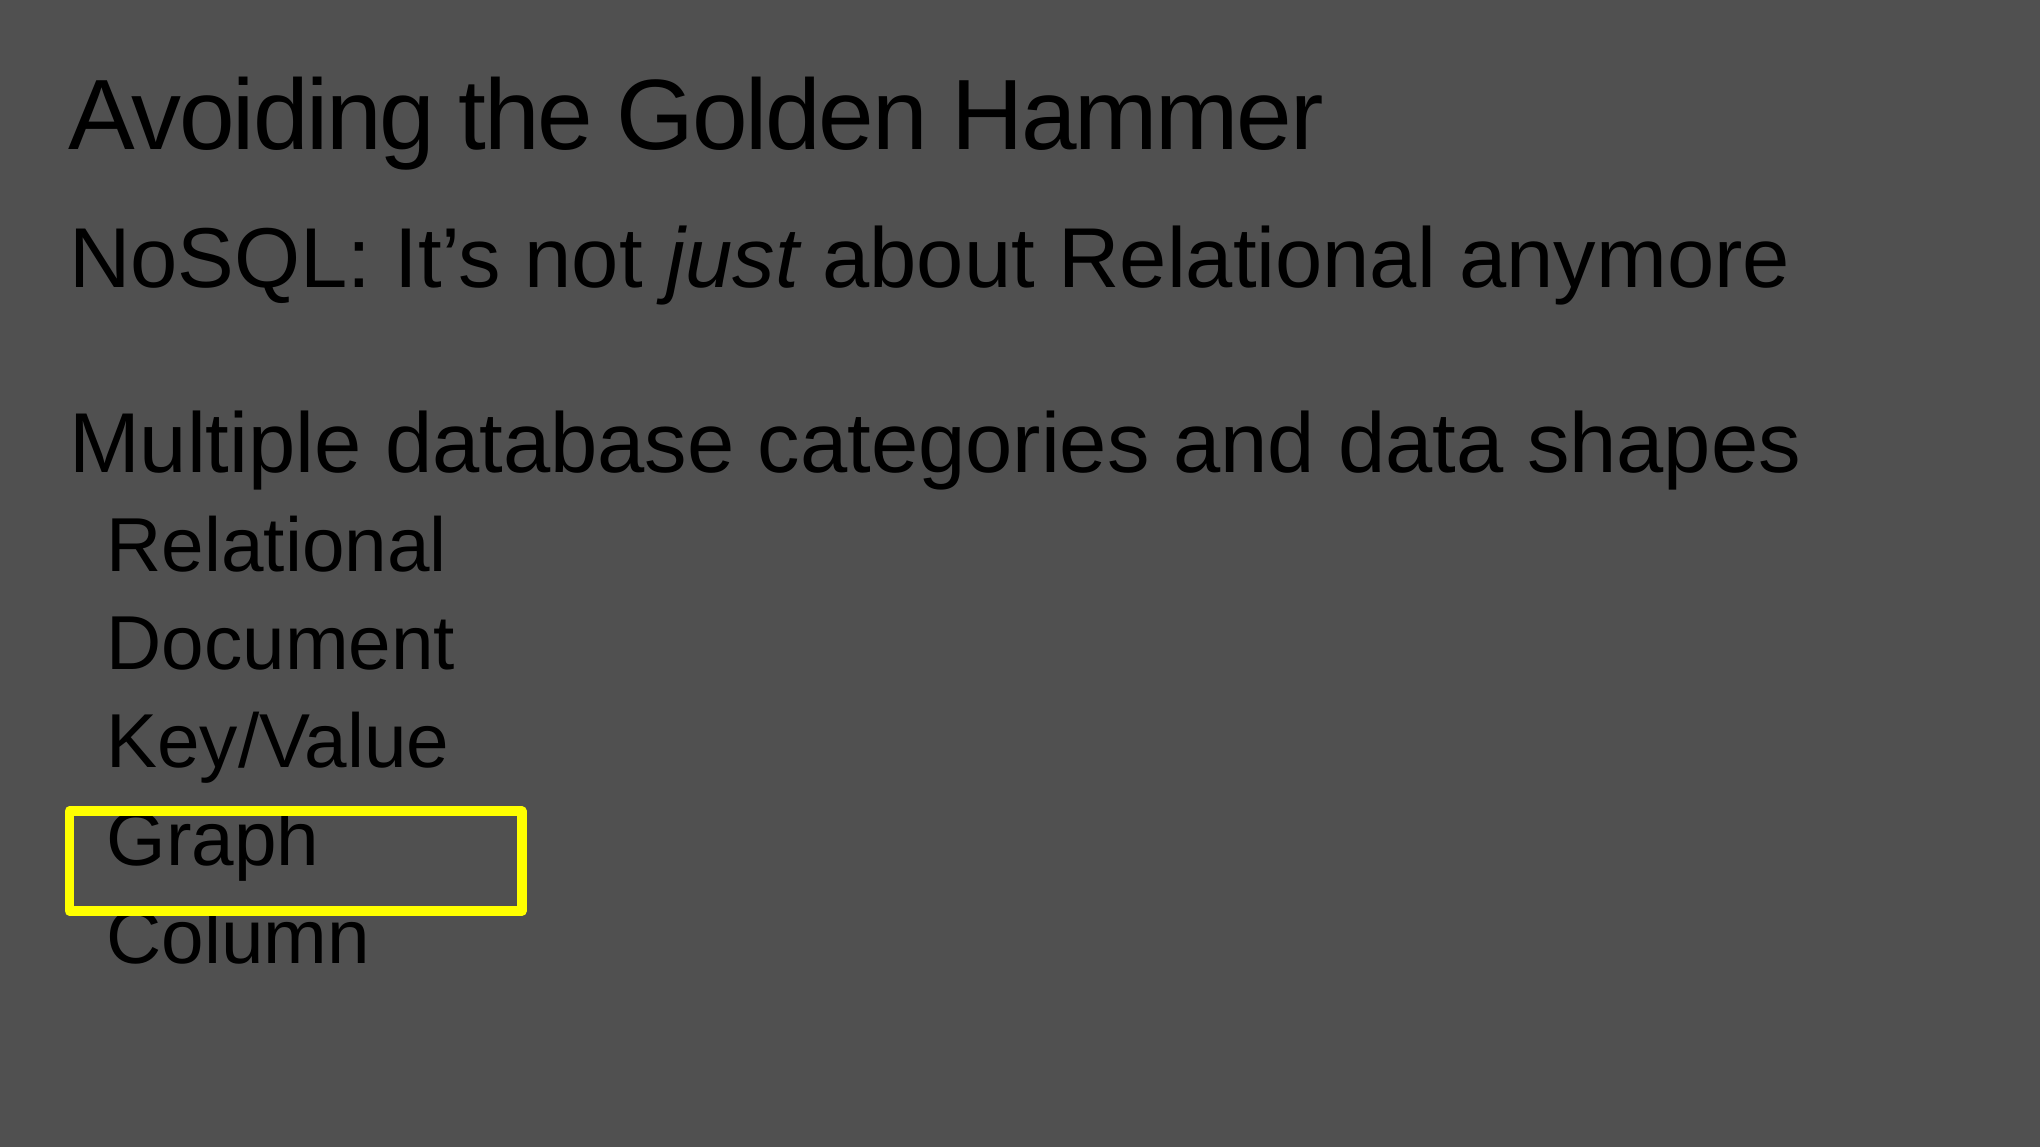

# Avoiding the Golden Hammer
NoSQL: It’s not just about Relational anymore

Multiple database categories and data shapes
Relational
Document
Key/Value
Graph
Column